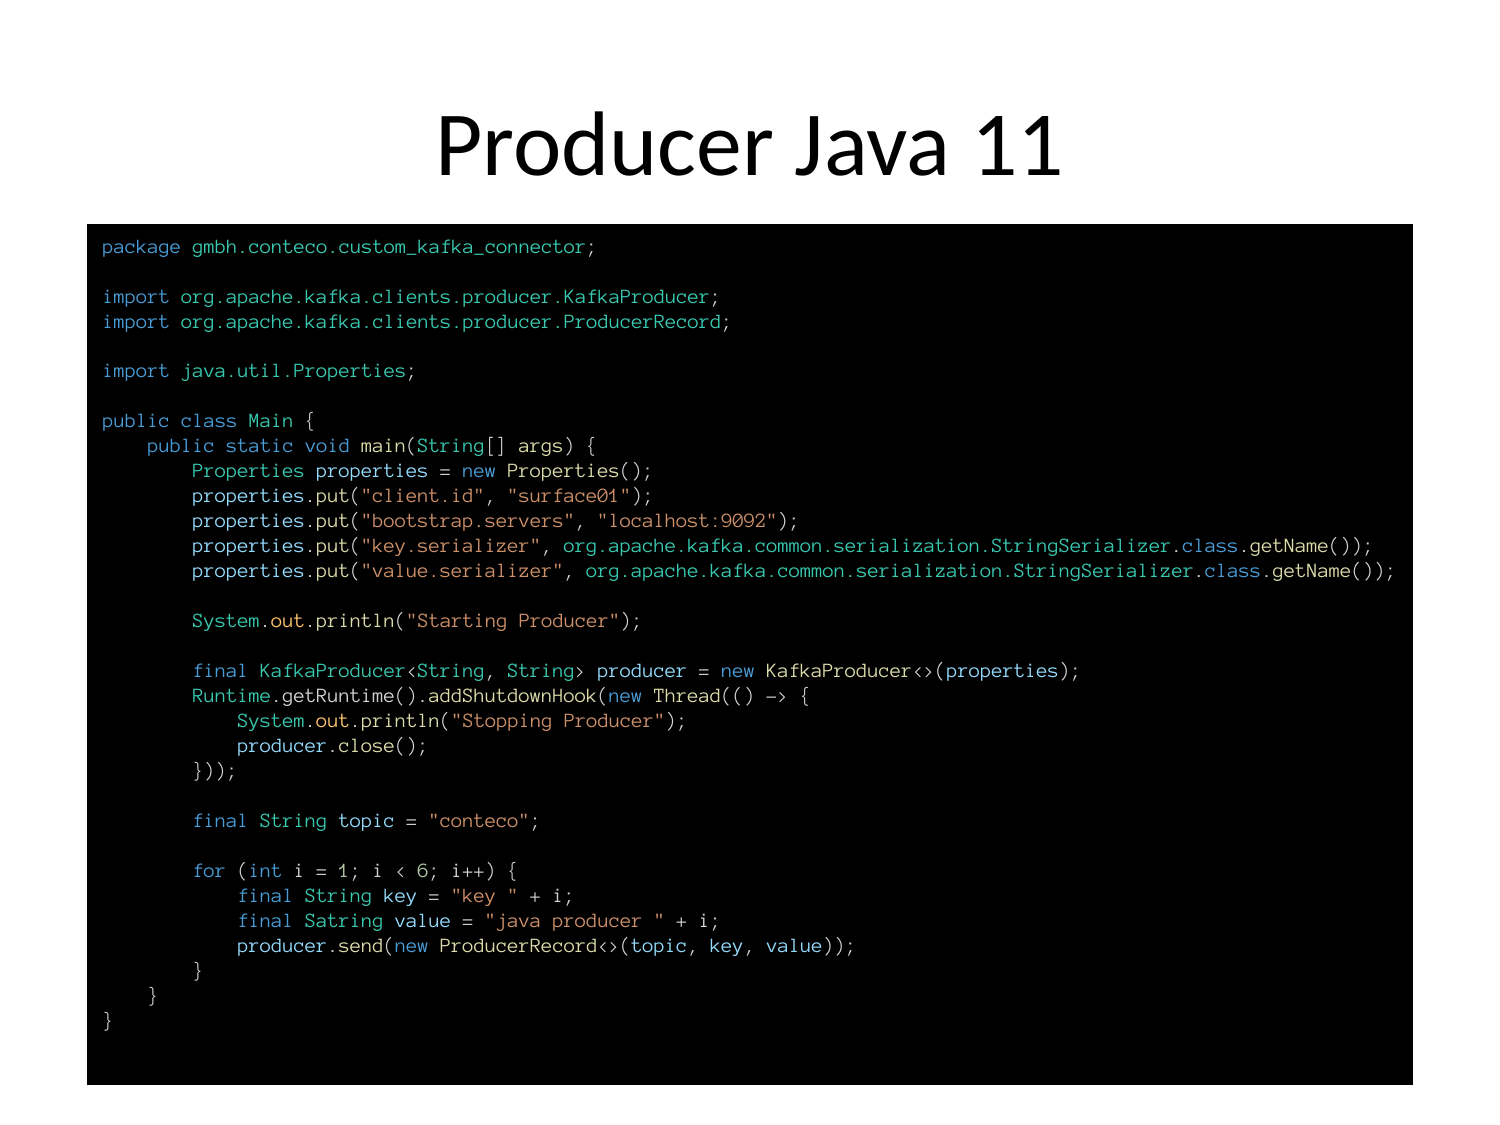

# Producer Java 11
package gmbh.conteco.custom_kafka_connector;
import org.apache.kafka.clients.producer.KafkaProducer;
import org.apache.kafka.clients.producer.ProducerRecord;
import java.util.Properties;
public class Main {
    public static void main(String[] args) {
        Properties properties = new Properties();
        properties.put("client.id", "surface01");
        properties.put("bootstrap.servers", "localhost:9092");
        properties.put("key.serializer", org.apache.kafka.common.serialization.StringSerializer.class.getName());
        properties.put("value.serializer", org.apache.kafka.common.serialization.StringSerializer.class.getName());
        System.out.println("Starting Producer");
        final KafkaProducer<String, String> producer = new KafkaProducer<>(properties);
        Runtime.getRuntime().addShutdownHook(new Thread(() -> {
            System.out.println("Stopping Producer");
            producer.close();
        }));
        final String topic = "conteco";
        for (int i = 1; i < 6; i++) {
            final String key = "key " + i;
            final Satring value = "java producer " + i;
            producer.send(new ProducerRecord<>(topic, key, value));
        }
    }
}